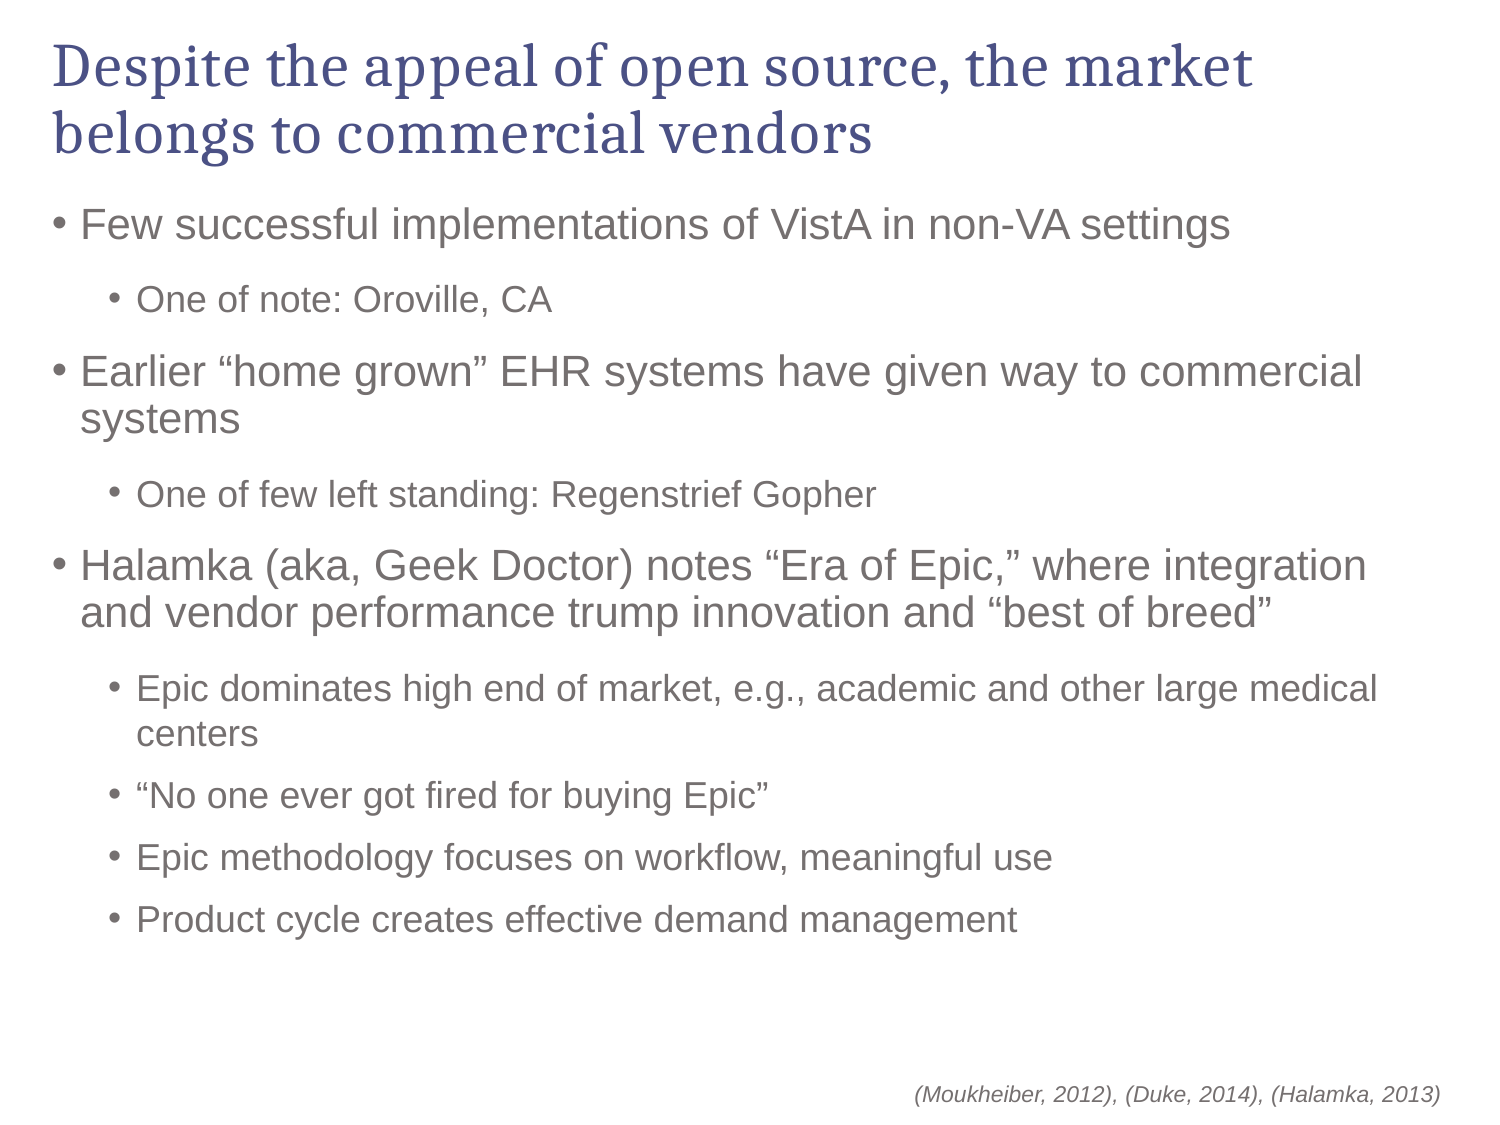

# Despite the appeal of open source, the market belongs to commercial vendors
Few successful implementations of VistA in non-VA settings
One of note: Oroville, CA
Earlier “home grown” EHR systems have given way to commercial systems
One of few left standing: Regenstrief Gopher
Halamka (aka, Geek Doctor) notes “Era of Epic,” where integration and vendor performance trump innovation and “best of breed”
Epic dominates high end of market, e.g., academic and other large medical centers
“No one ever got fired for buying Epic”
Epic methodology focuses on workflow, meaningful use
Product cycle creates effective demand management
(Moukheiber, 2012), (Duke, 2014), (Halamka, 2013)